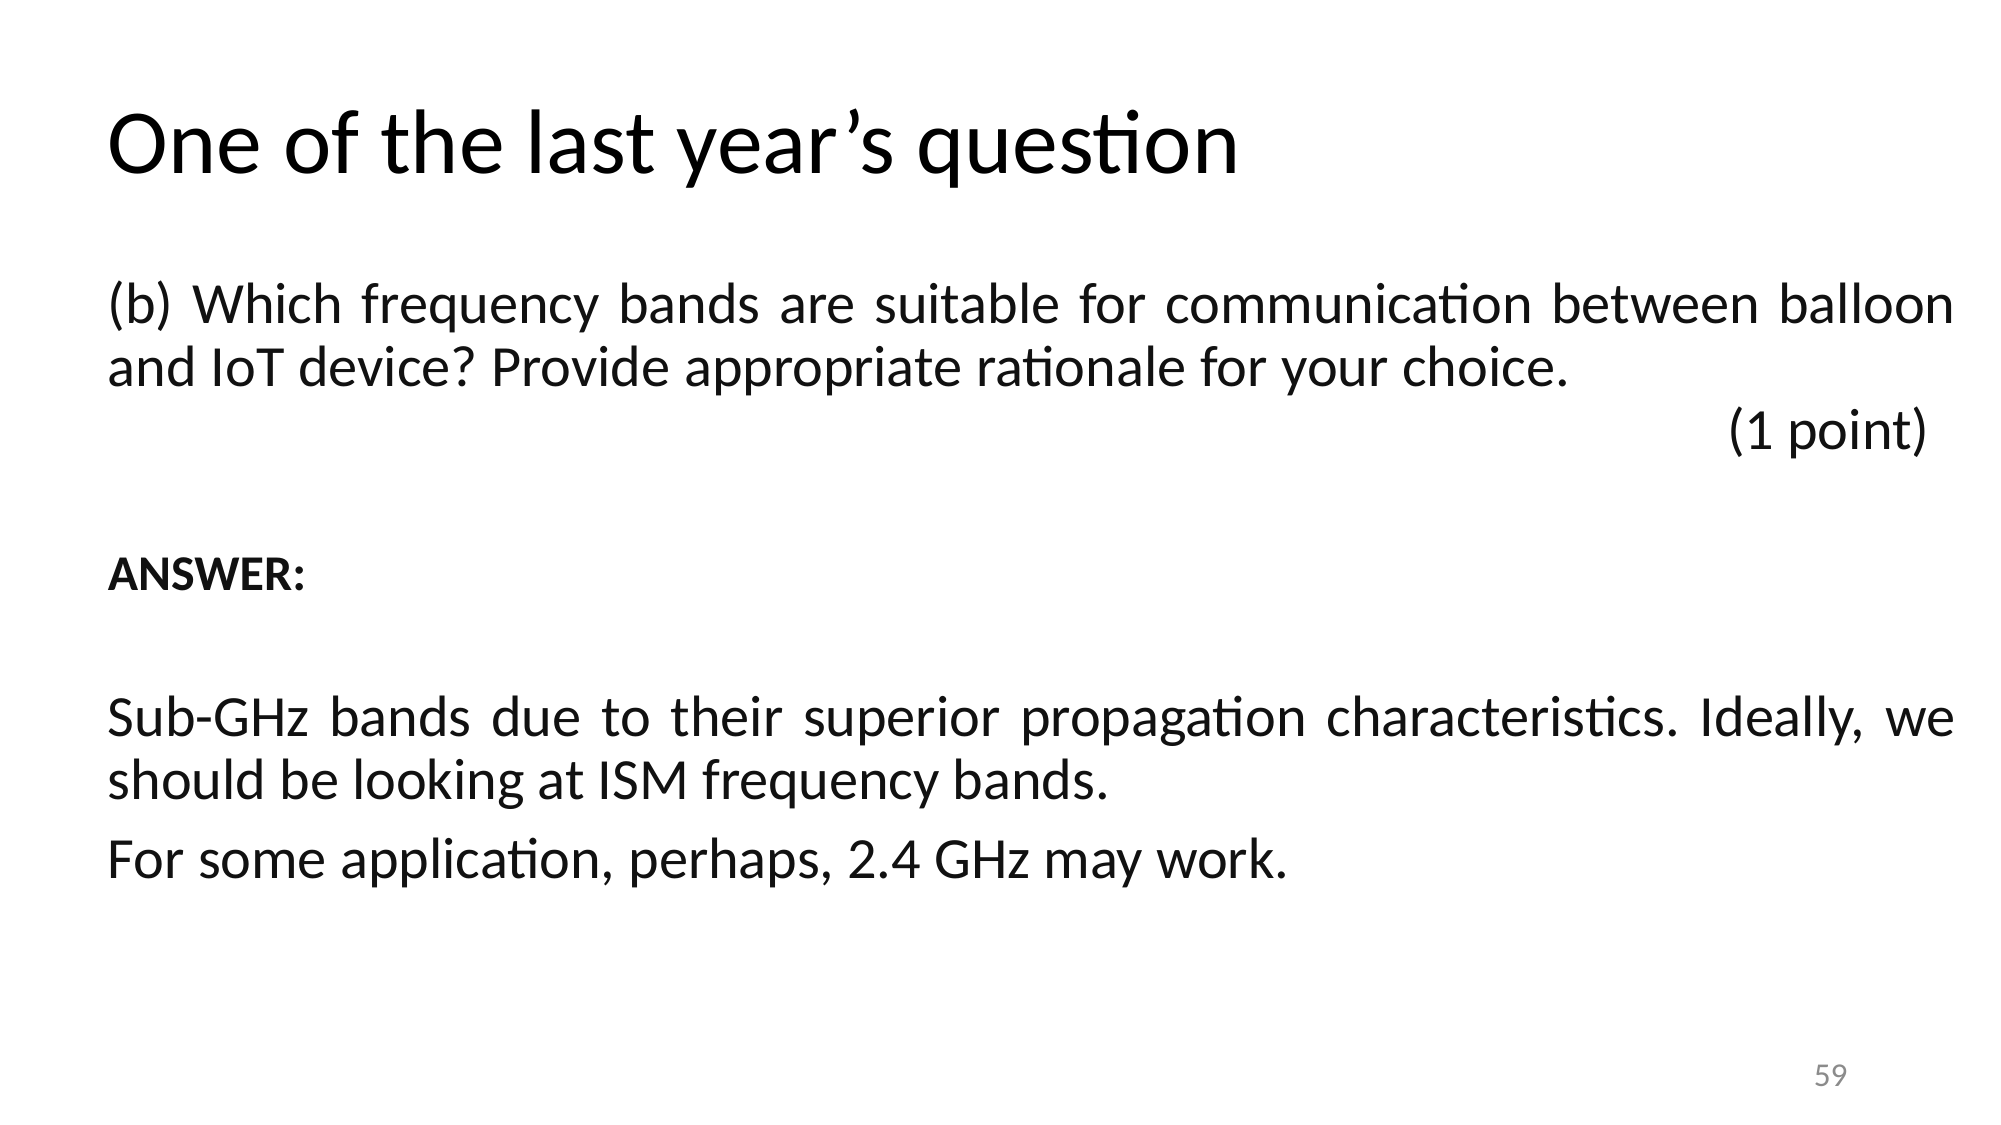

# One of the last year’s question
(b) Which frequency bands are suitable for communication between balloon and IoT device? Provide appropriate rationale for your choice.  	   		      							    			         (1 point)

ANSWER:

Sub-GHz bands due to their superior propagation characteristics. Ideally, we should be looking at ISM frequency bands.
For some application, perhaps, 2.4 GHz may work.

59